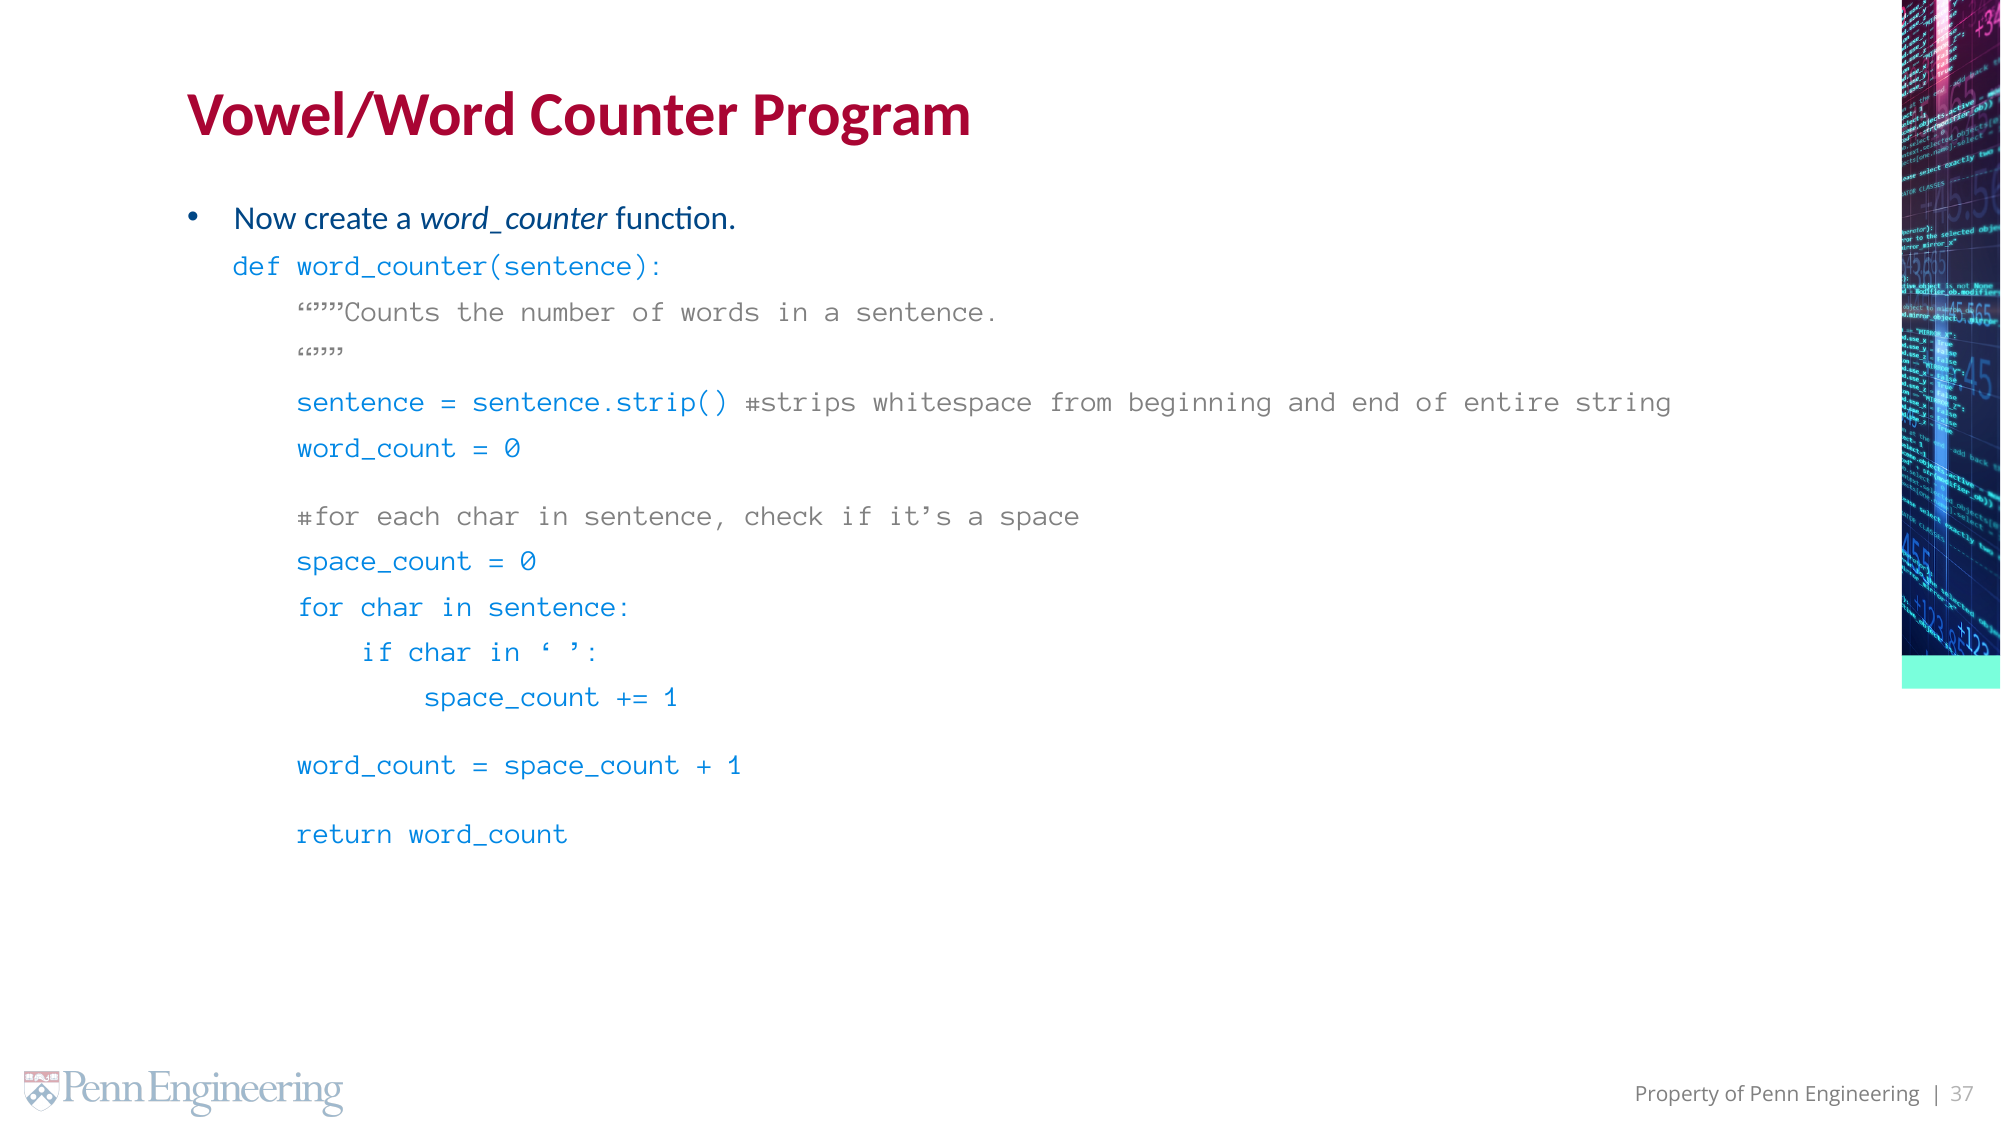

# Vowel/Word Counter Program
Now create a word_counter function.
def word_counter(sentence):
    “””Counts the number of words in a sentence.
    “””
    sentence = sentence.strip() #strips whitespace from beginning and end of entire string
    word_count = 0
    #for each char in sentence, check if it’s a space
    space_count = 0
    for char in sentence:
        if char in ‘ ’:
            space_count += 1
    word_count = space_count + 1
    return word_count
37